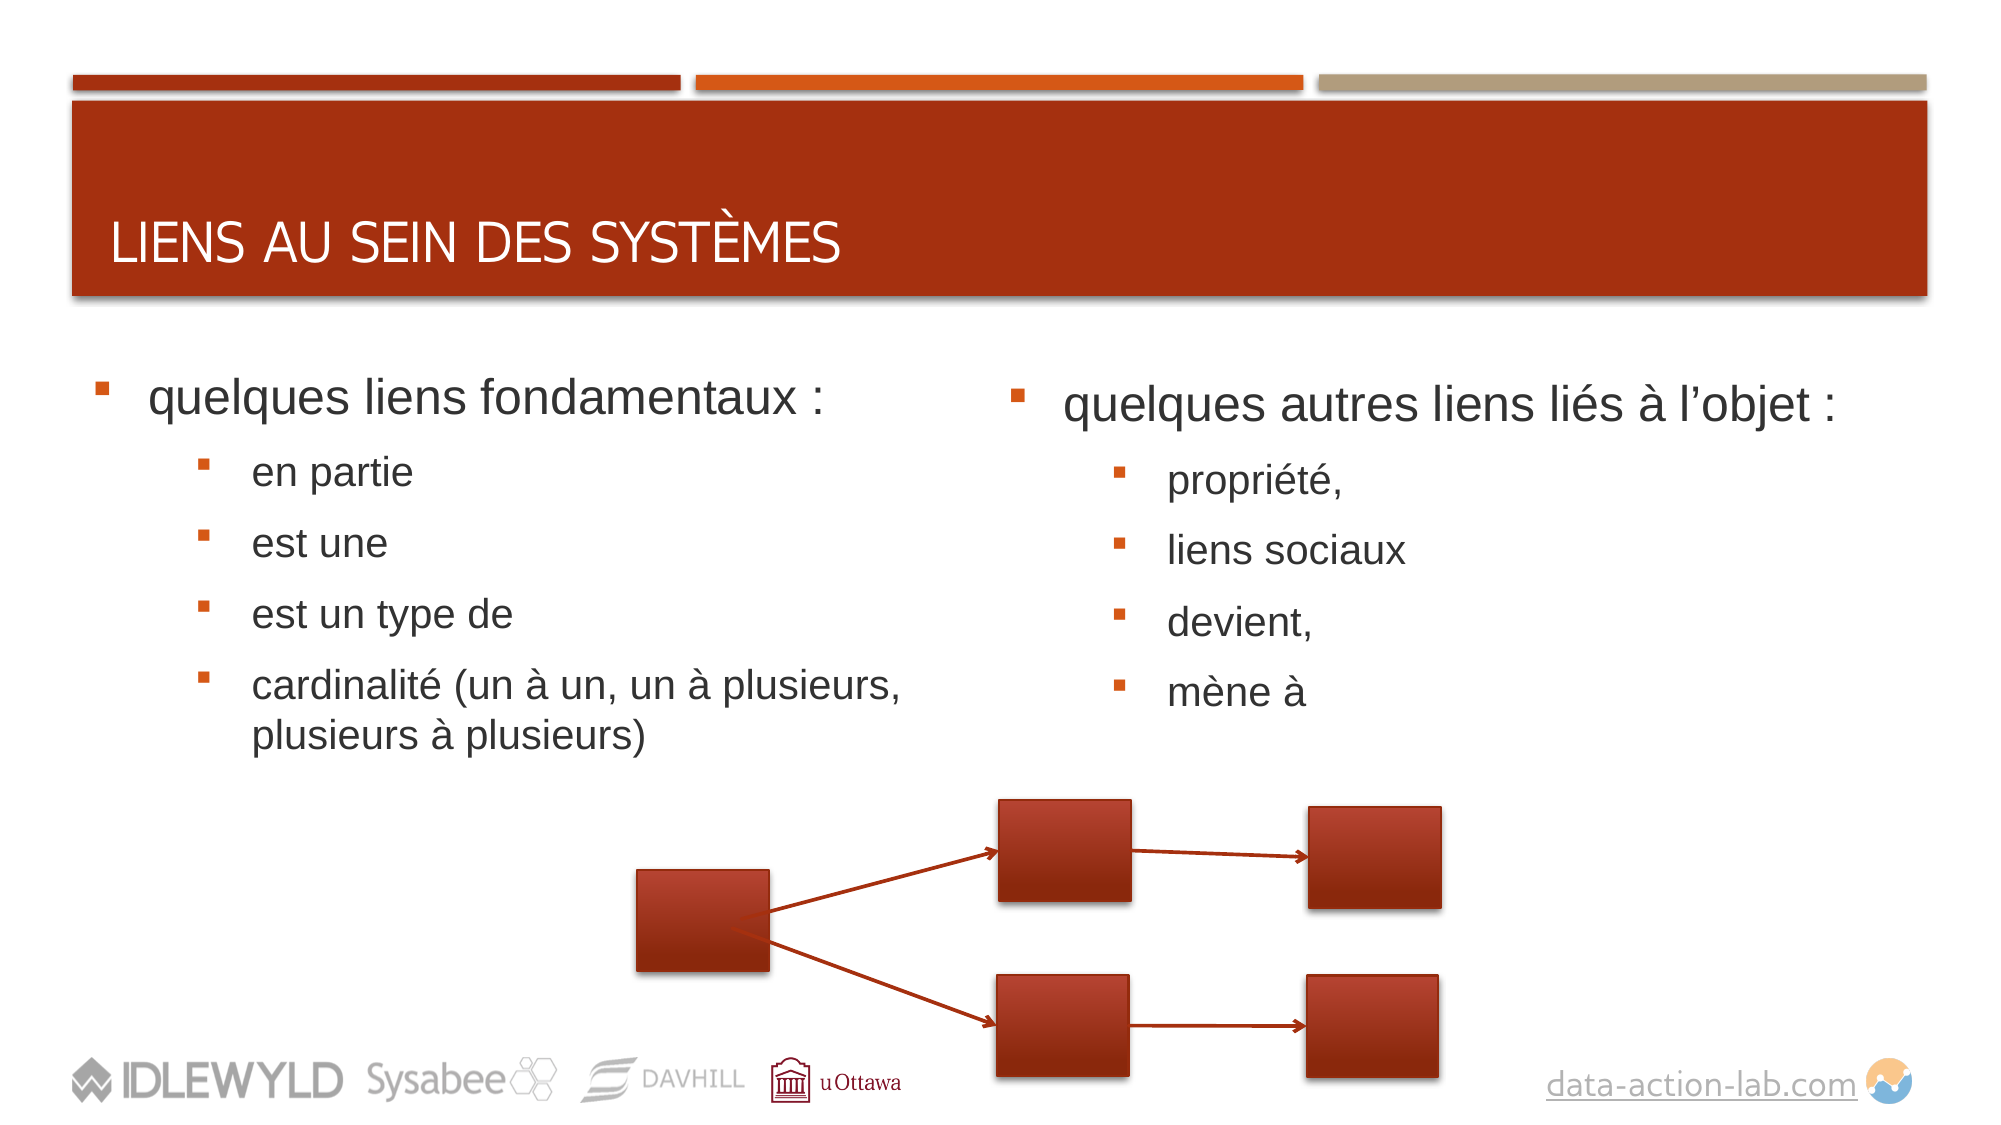

# Liens au sein des systèmes
quelques autres liens liés à l’objet :
propriété,
liens sociaux
devient,
mène à
quelques liens fondamentaux :
en partie
est une
est un type de
cardinalité (un à un, un à plusieurs, plusieurs à plusieurs)